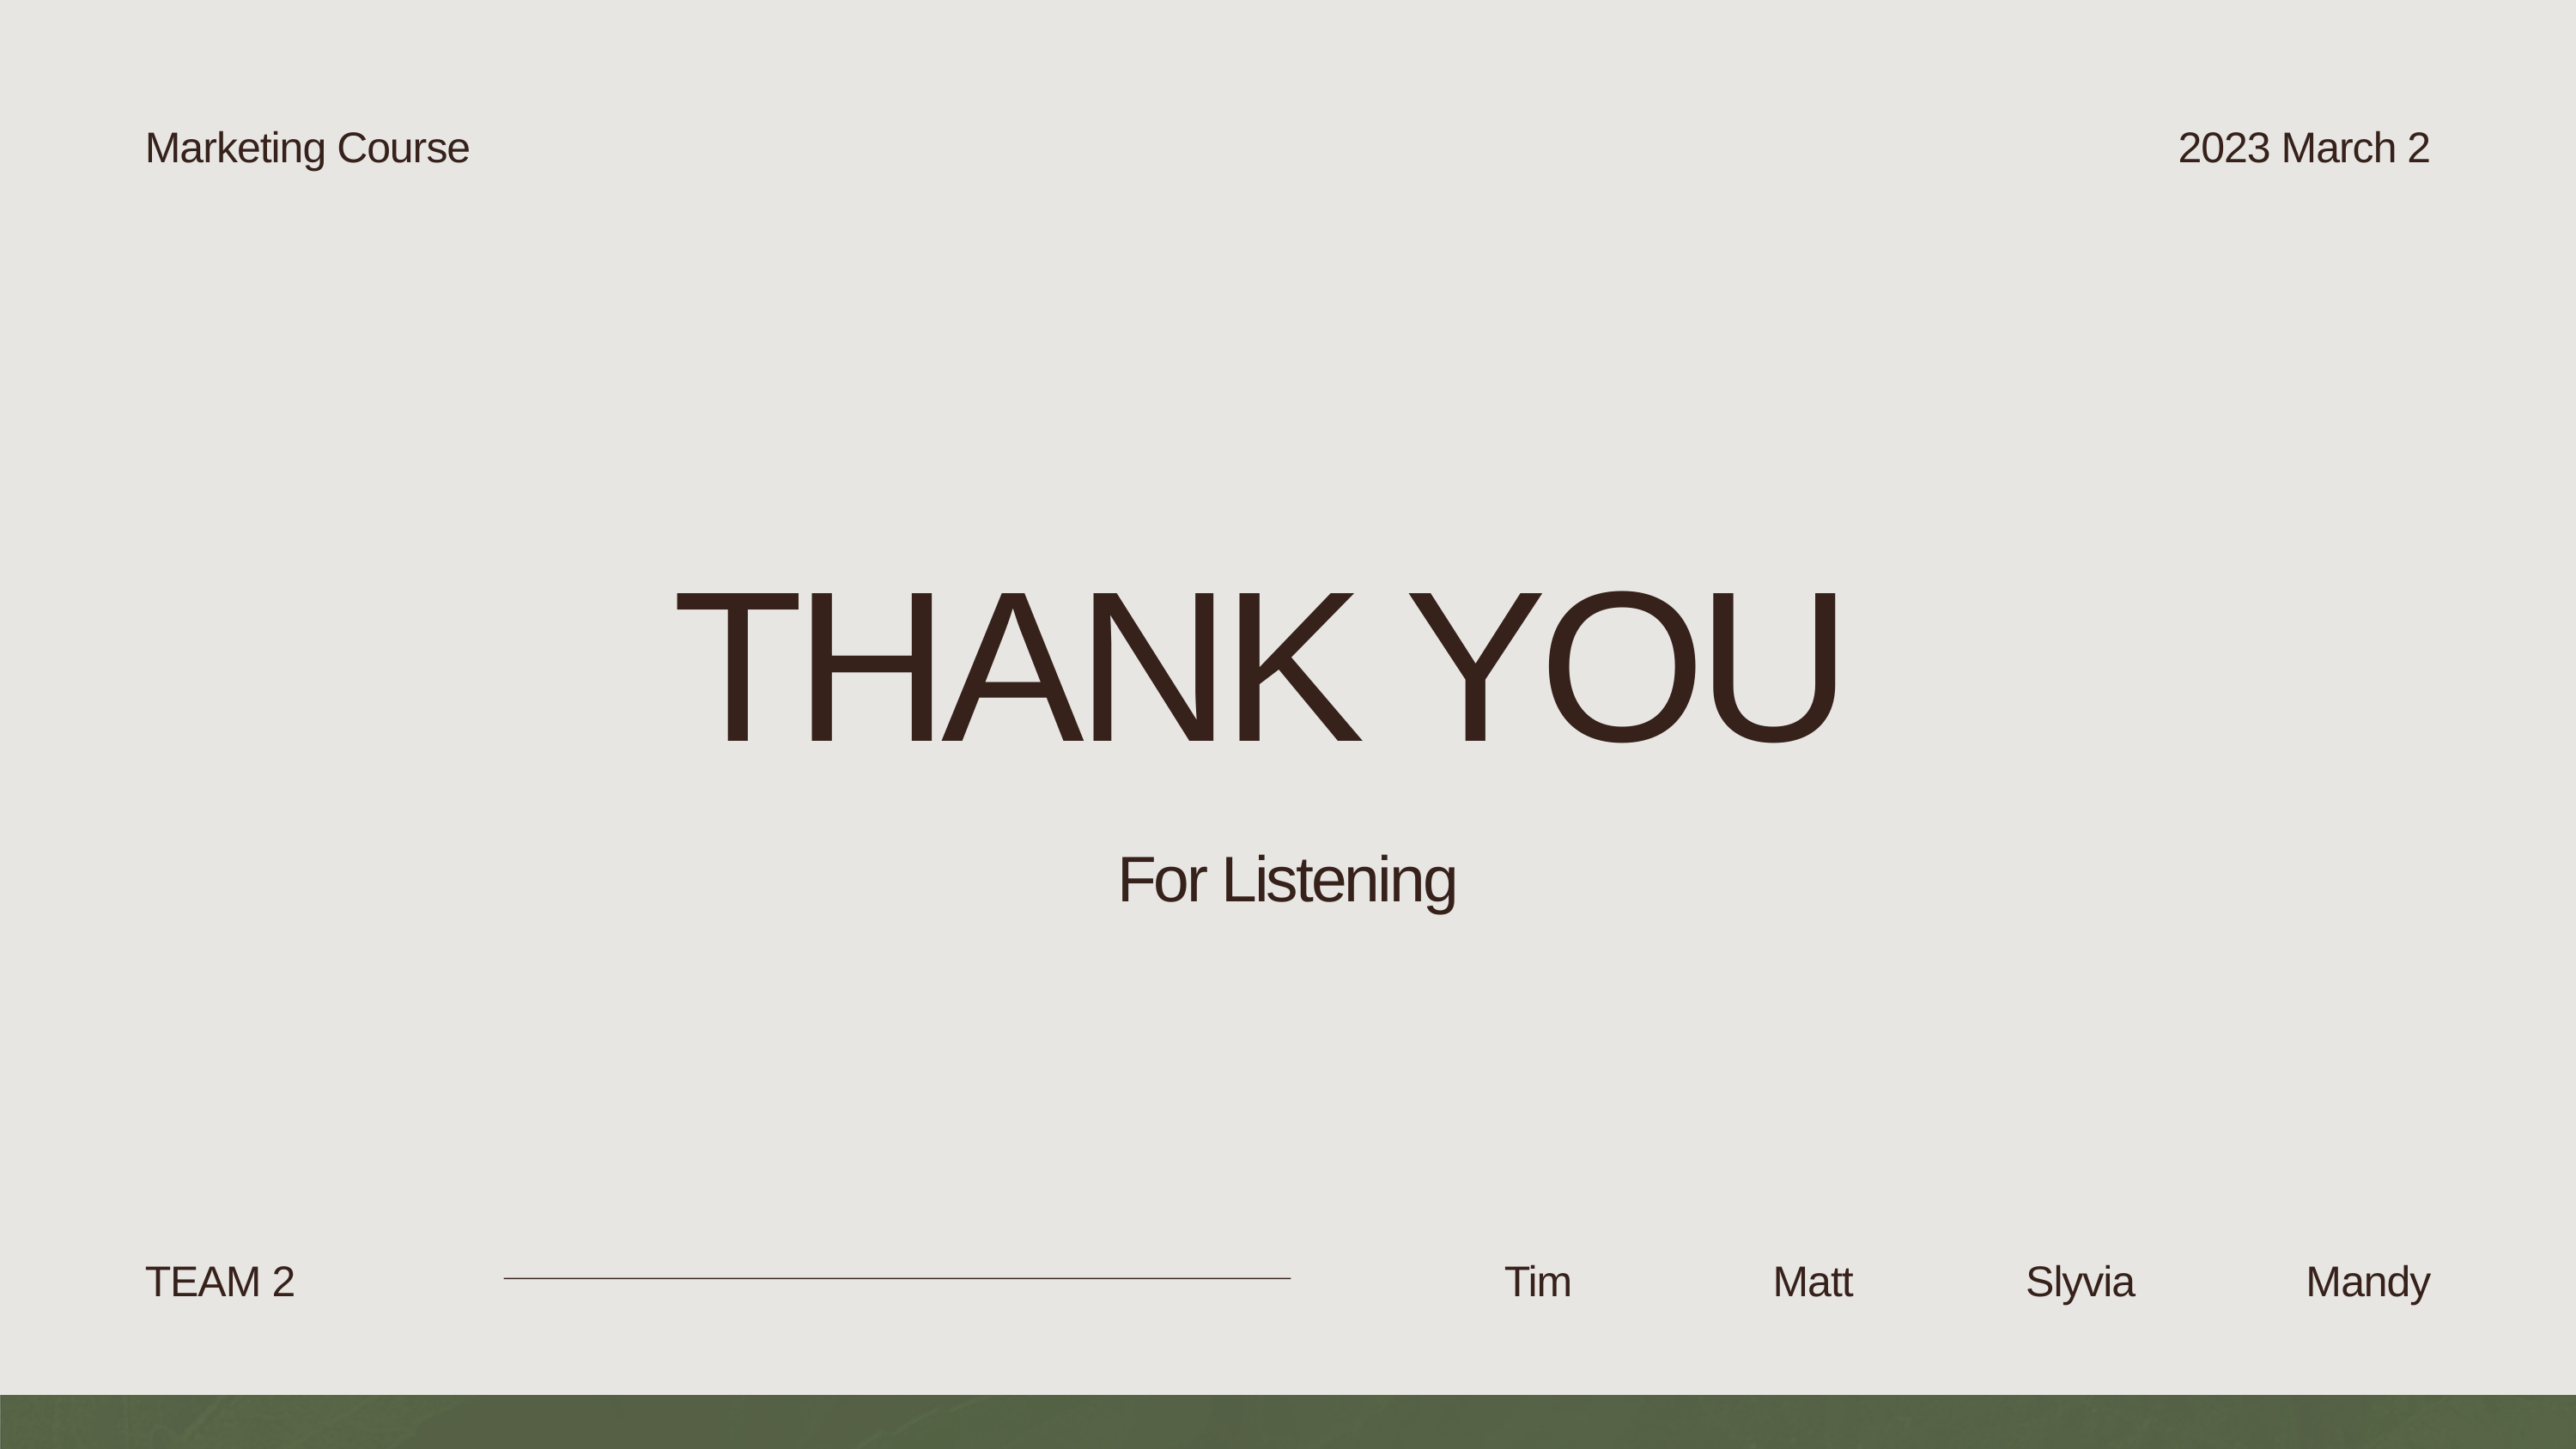

Marketing Course
2023 March 2
THANK YOU
For Listening
TEAM 2
Tim
Matt
Slyvia
Mandy